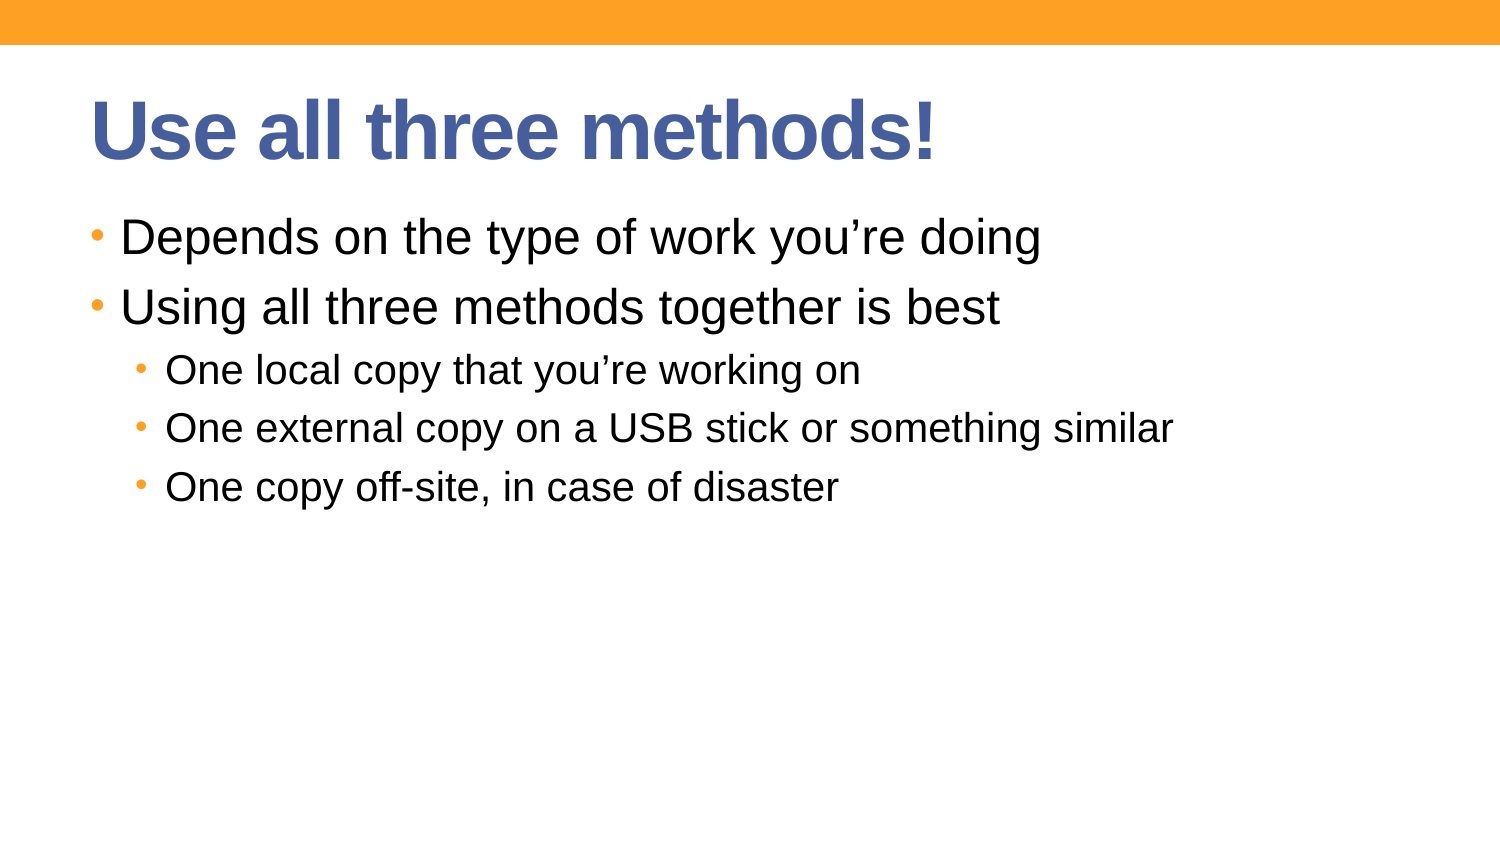

# Use all three methods!
Depends on the type of work you’re doing
Using all three methods together is best
One local copy that you’re working on
One external copy on a USB stick or something similar
One copy off-site, in case of disaster